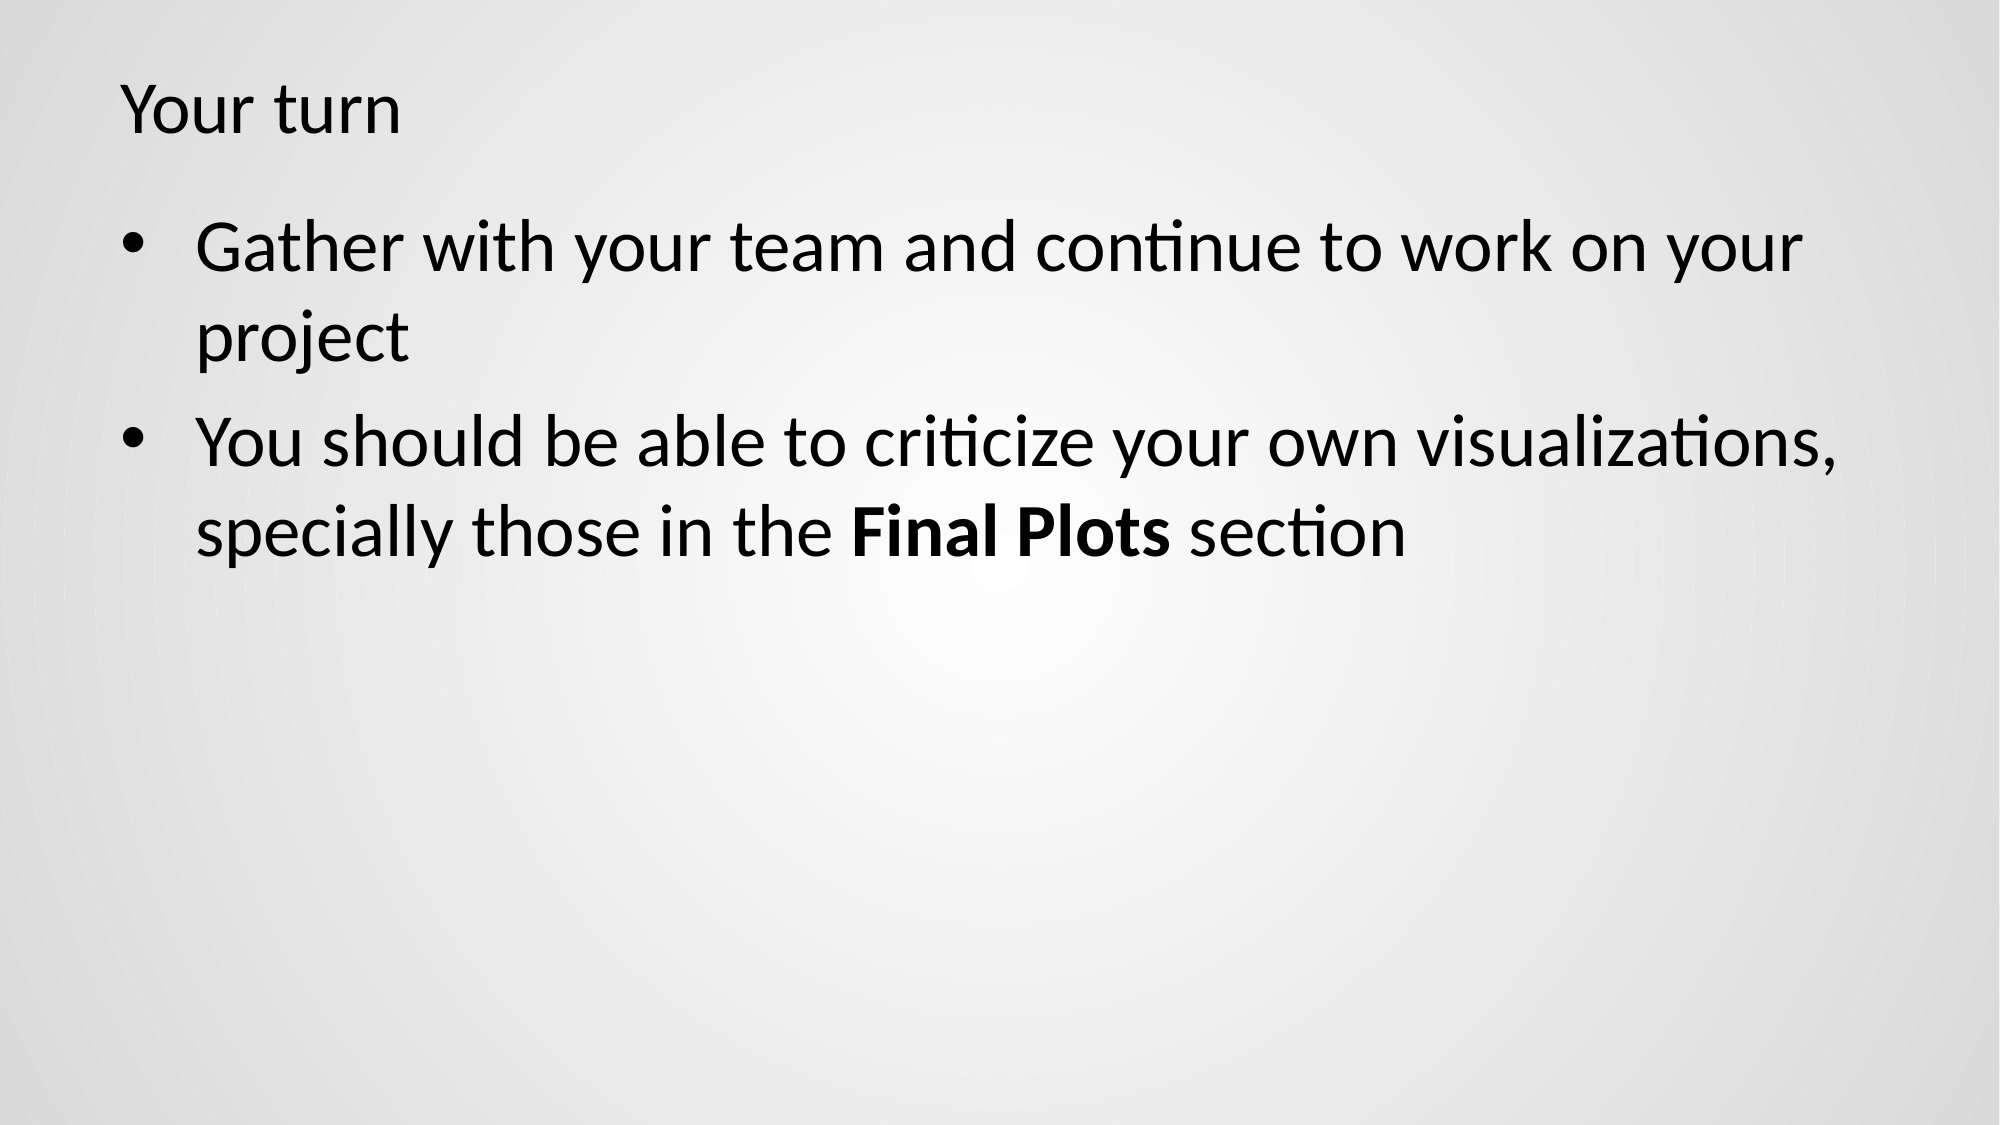

# Your turn
Gather with your team and continue to work on your project
You should be able to criticize your own visualizations, specially those in the Final Plots section